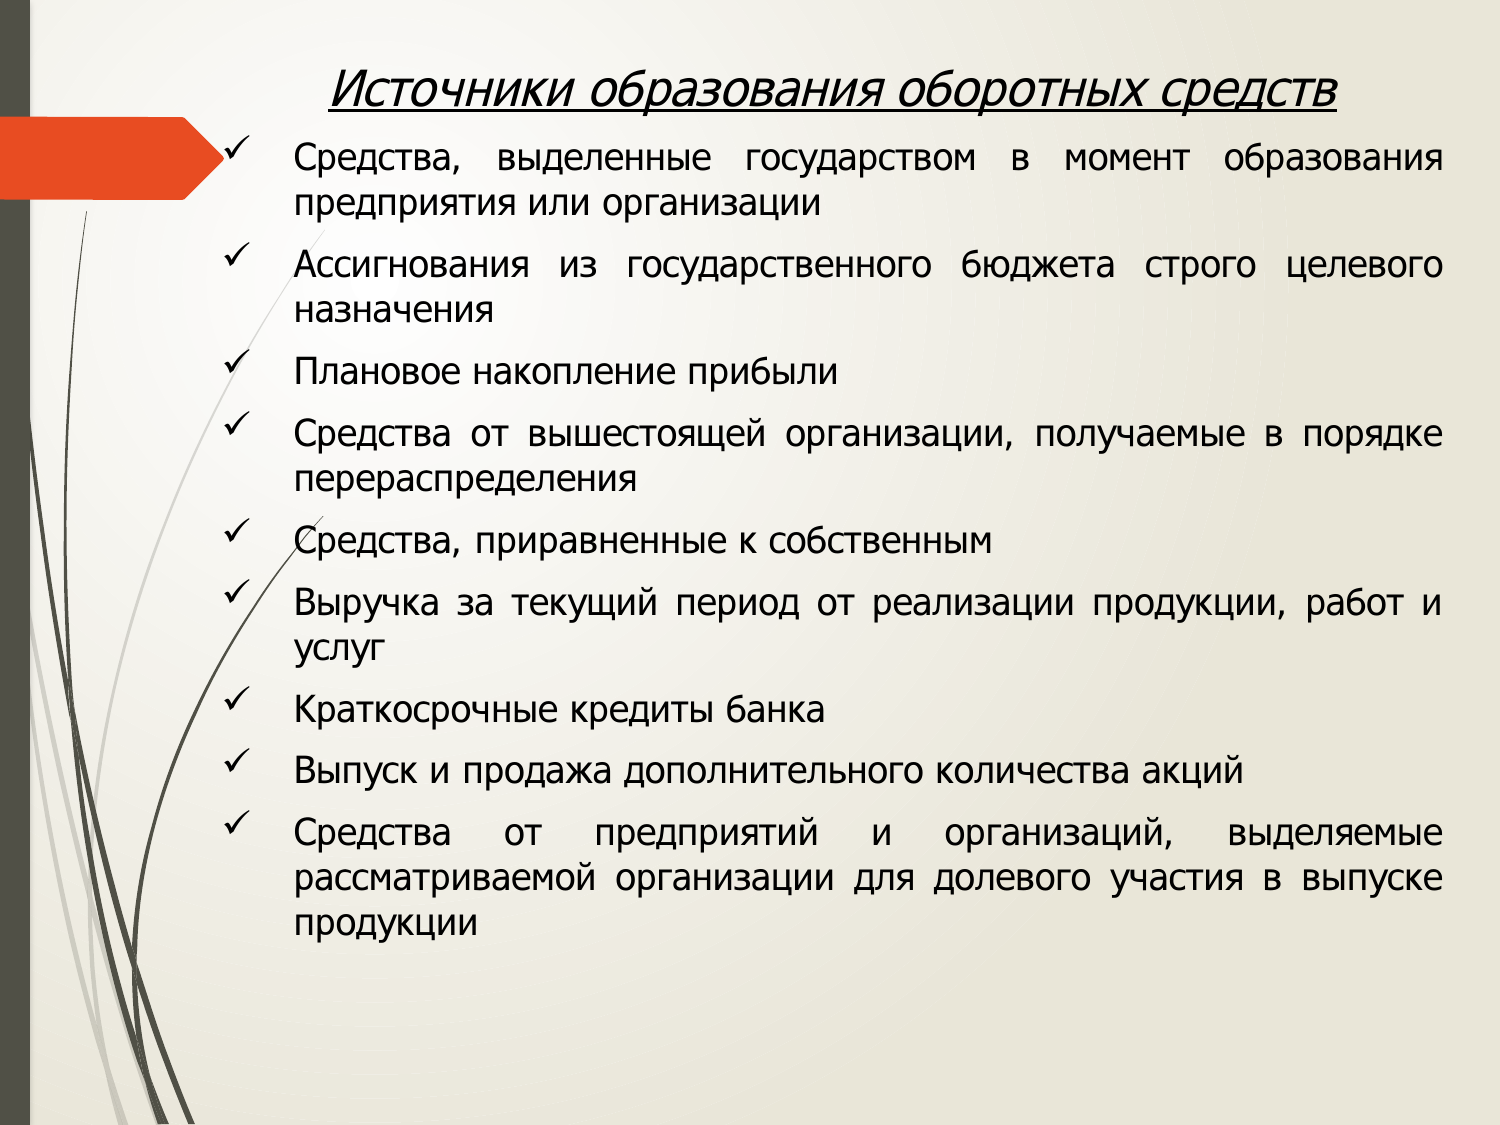

Источники образования оборотных средств
Средства, выделенные государством в момент образования предприятия или организации
Ассигнования из государственного бюджета строго целевого назначения
Плановое накопление прибыли
Средства от вышестоящей организации, получаемые в порядке перераспределения
Средства, приравненные к собственным
Выручка за текущий период от реализации продукции, работ и услуг
Краткосрочные кредиты банка
Выпуск и продажа дополнительного количества акций
Средства от предприятий и организаций, выделяемые рассматриваемой организации для долевого участия в выпуске продукции